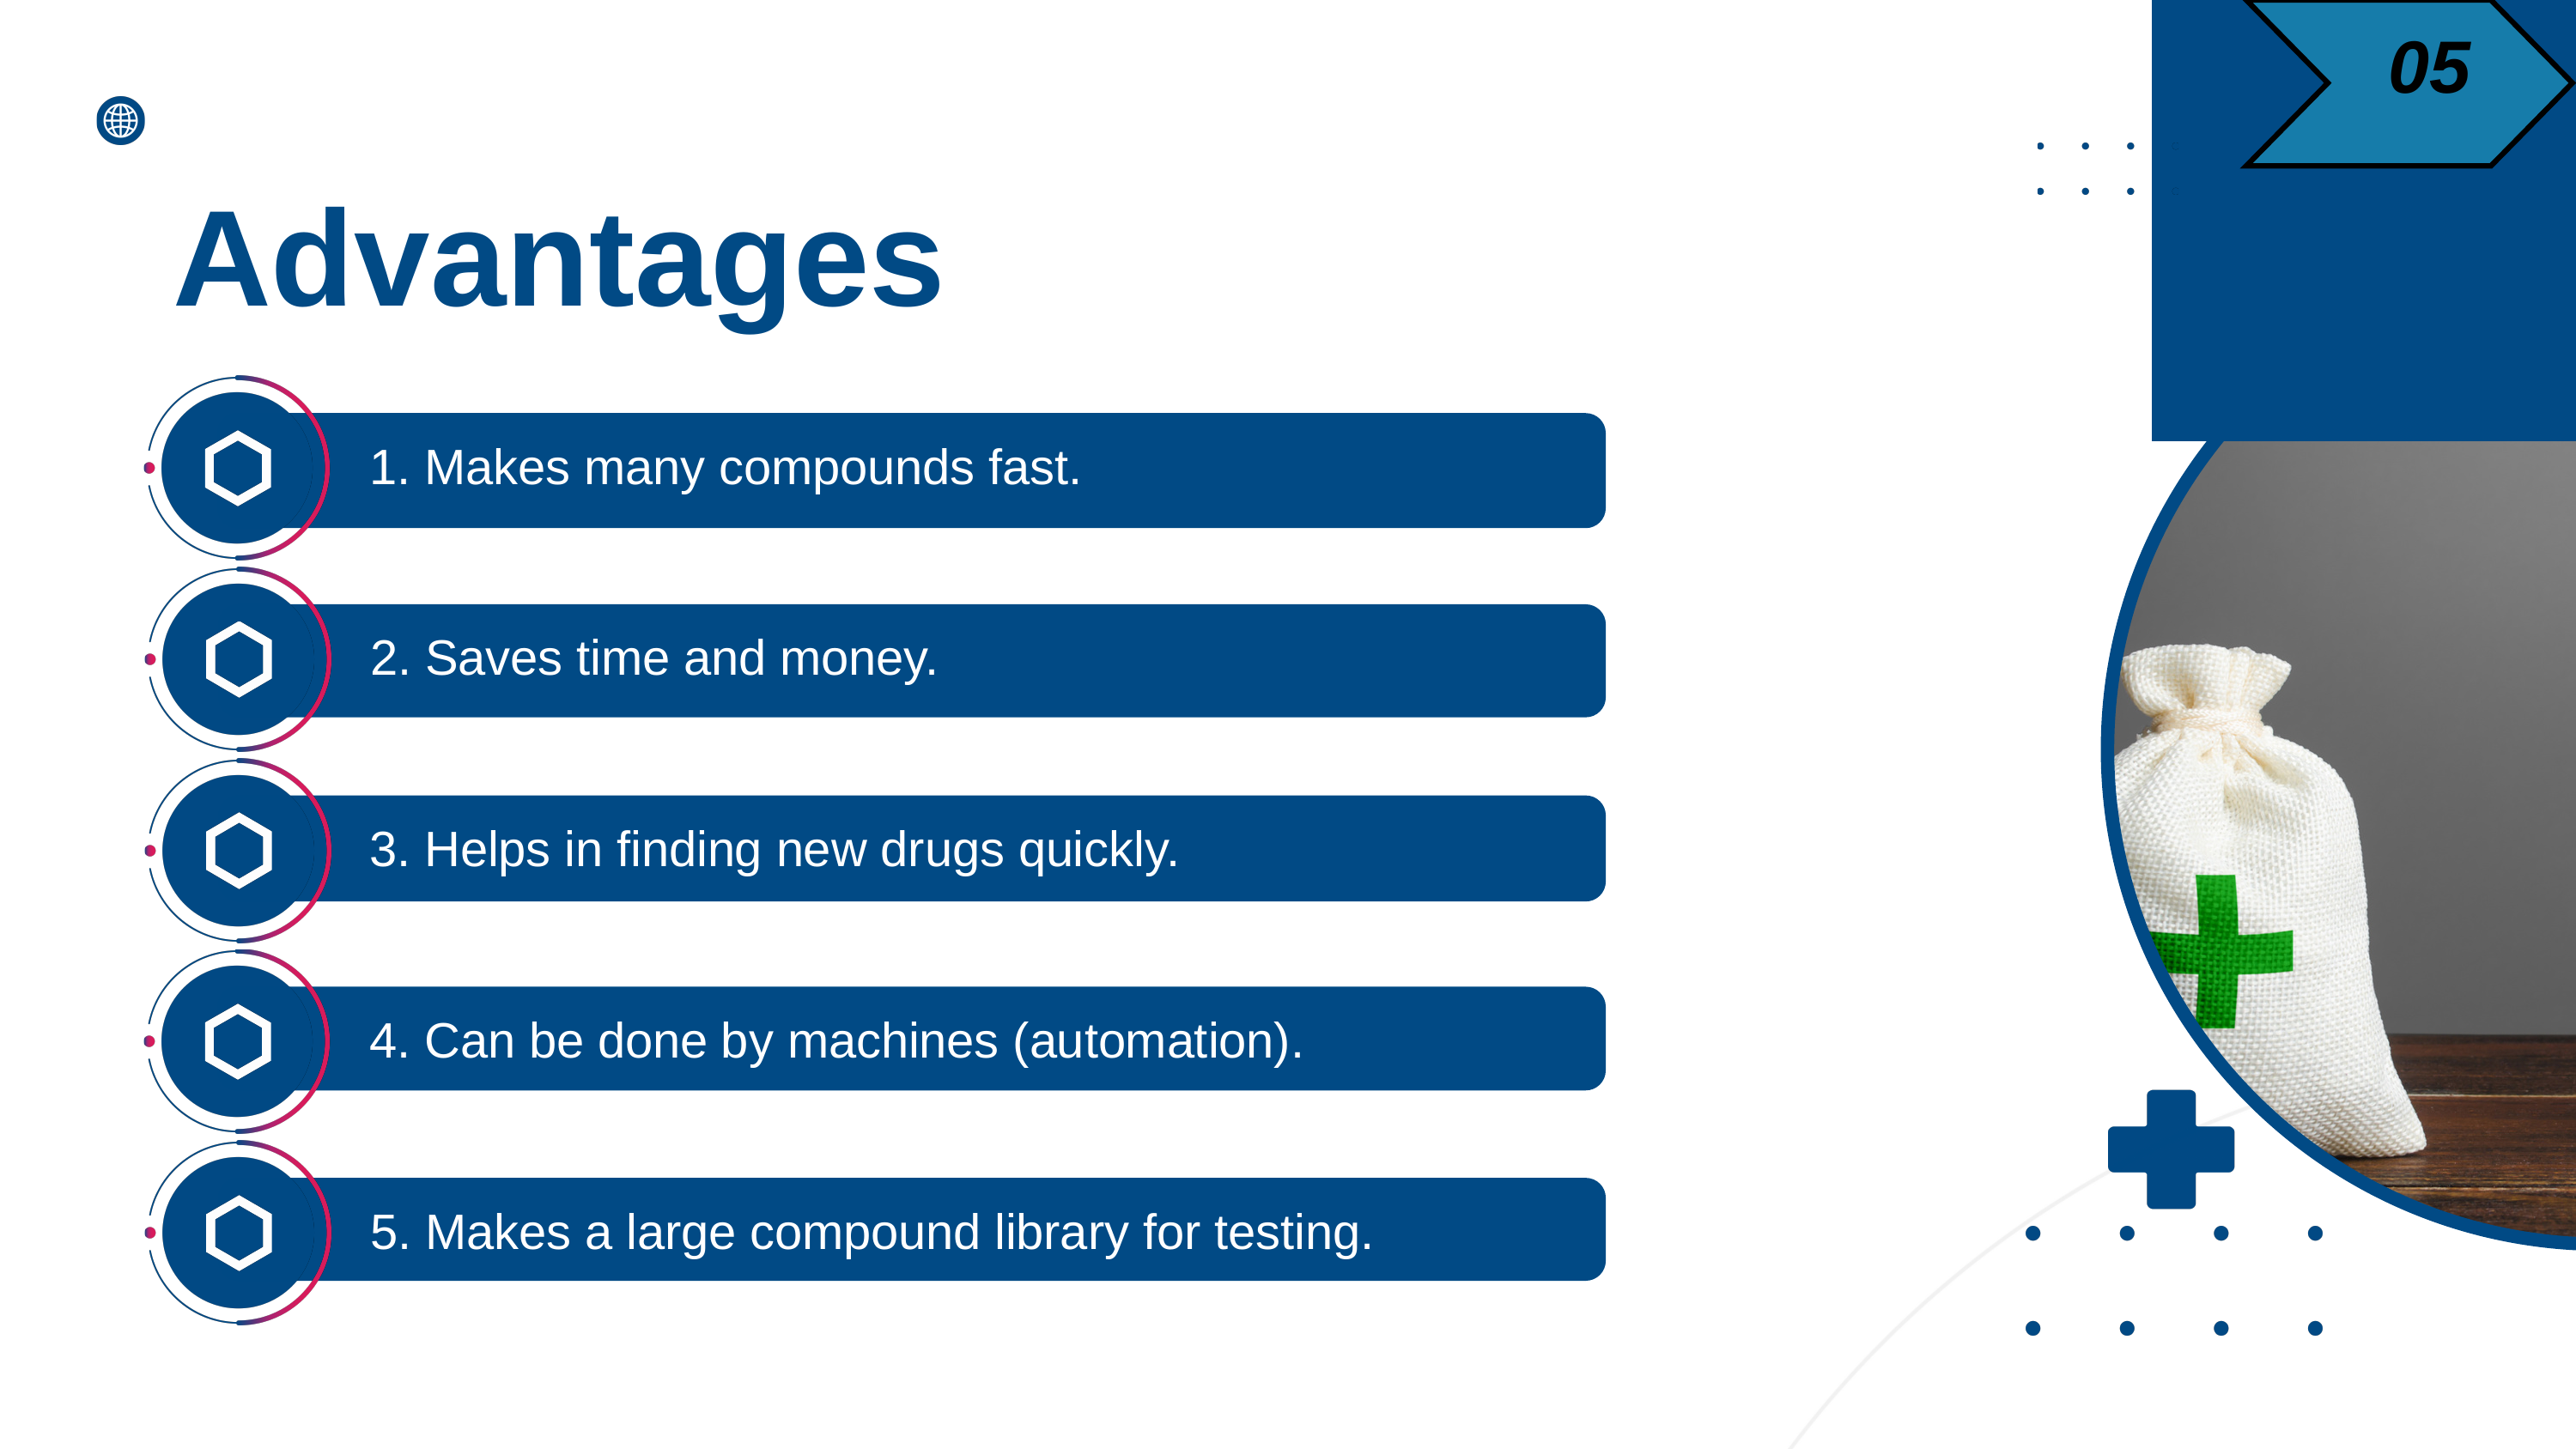

05

Hanover
Advantages
and Tyke

1. Makes many compounds fast.

2. Saves time and money.

3. Helps in finding new drugs quickly.

4. Can be done by machines (automation).

5. Makes a large compound library for testing.